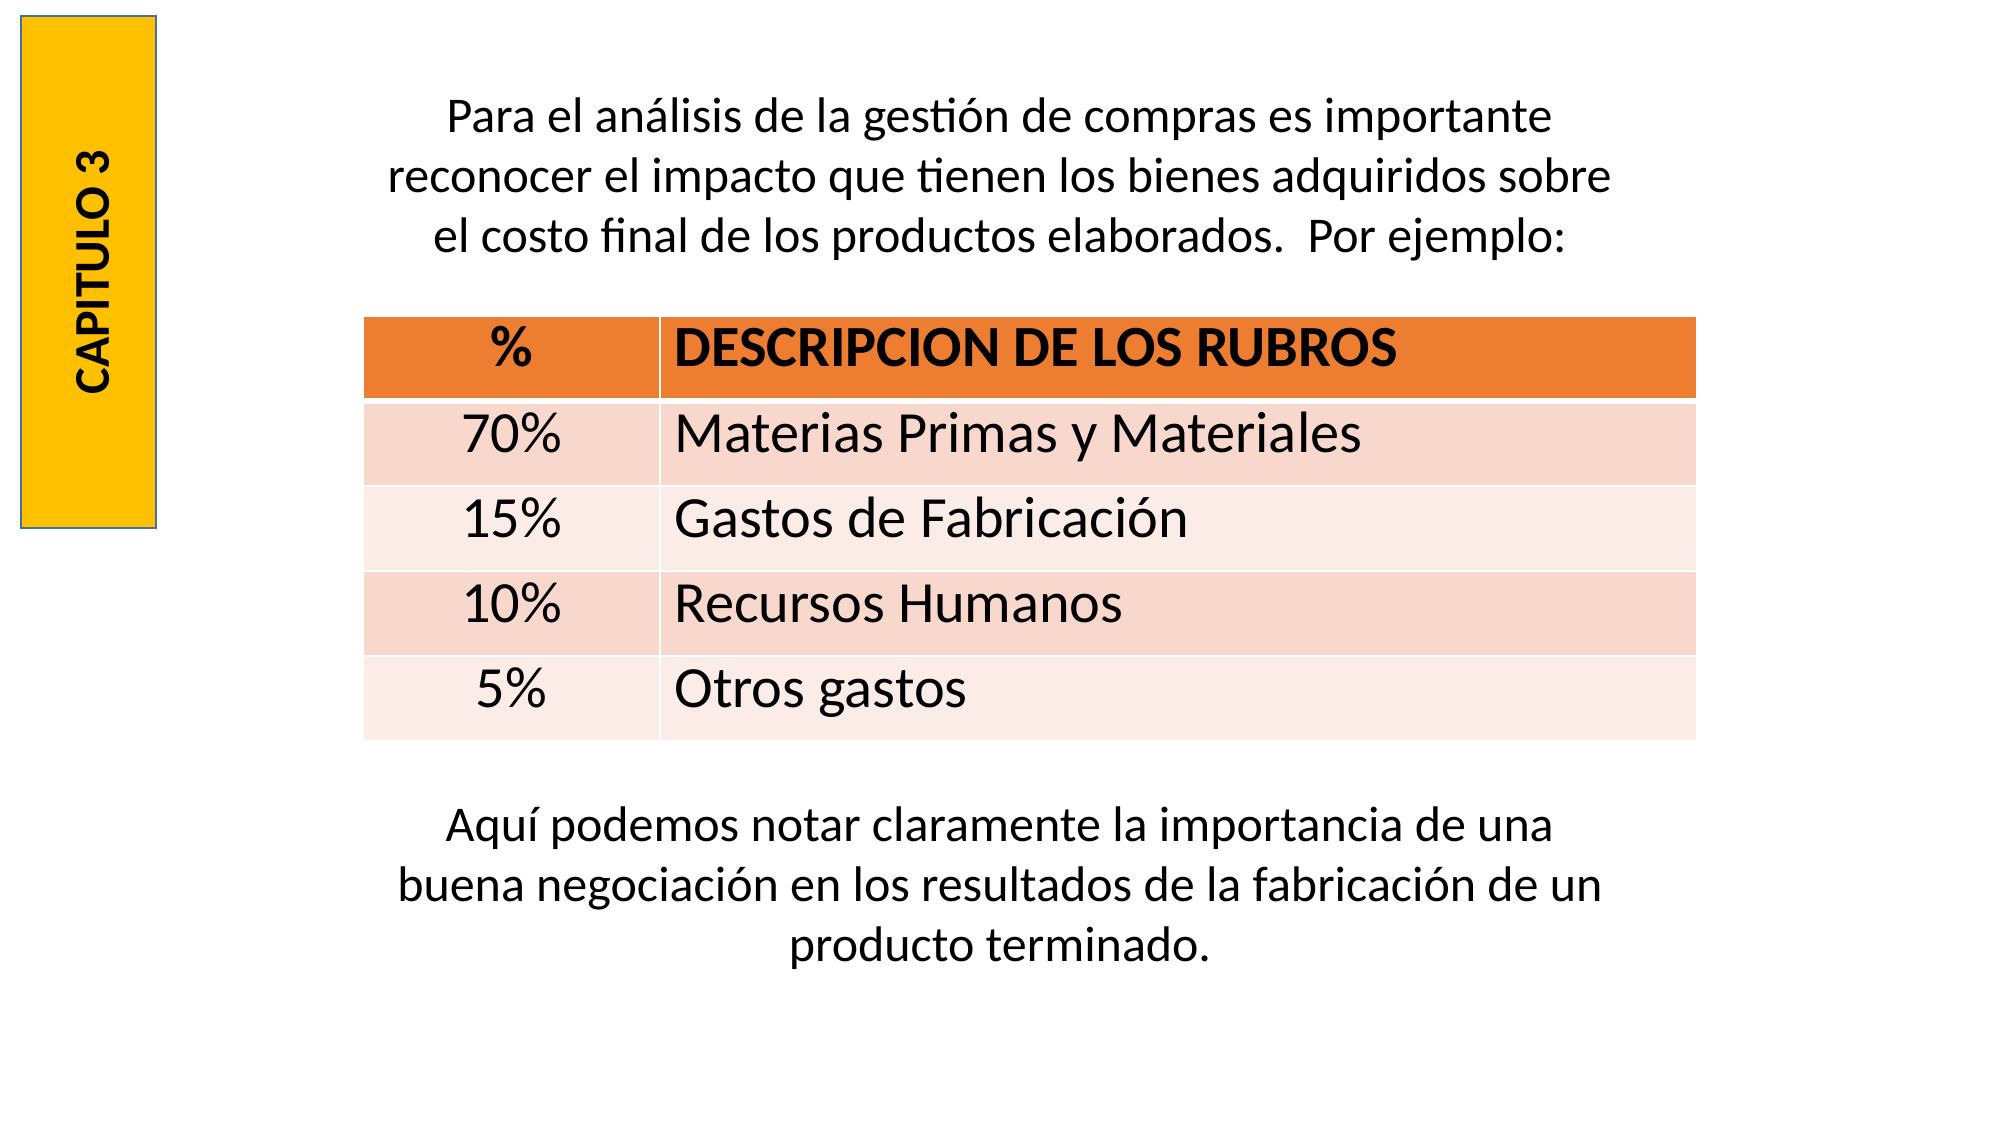

Para el análisis de la gestión de compras es importante reconocer el impacto que tienen los bienes adquiridos sobre el costo final de los productos elaborados.  Por ejemplo:
CAPITULO 3
| % | DESCRIPCION DE LOS RUBROS |
| --- | --- |
| 70% | Materias Primas y Materiales |
| 15% | Gastos de Fabricación |
| 10% | Recursos Humanos |
| 5% | Otros gastos |
Aquí podemos notar claramente la importancia de una buena negociación en los resultados de la fabricación de un producto terminado.